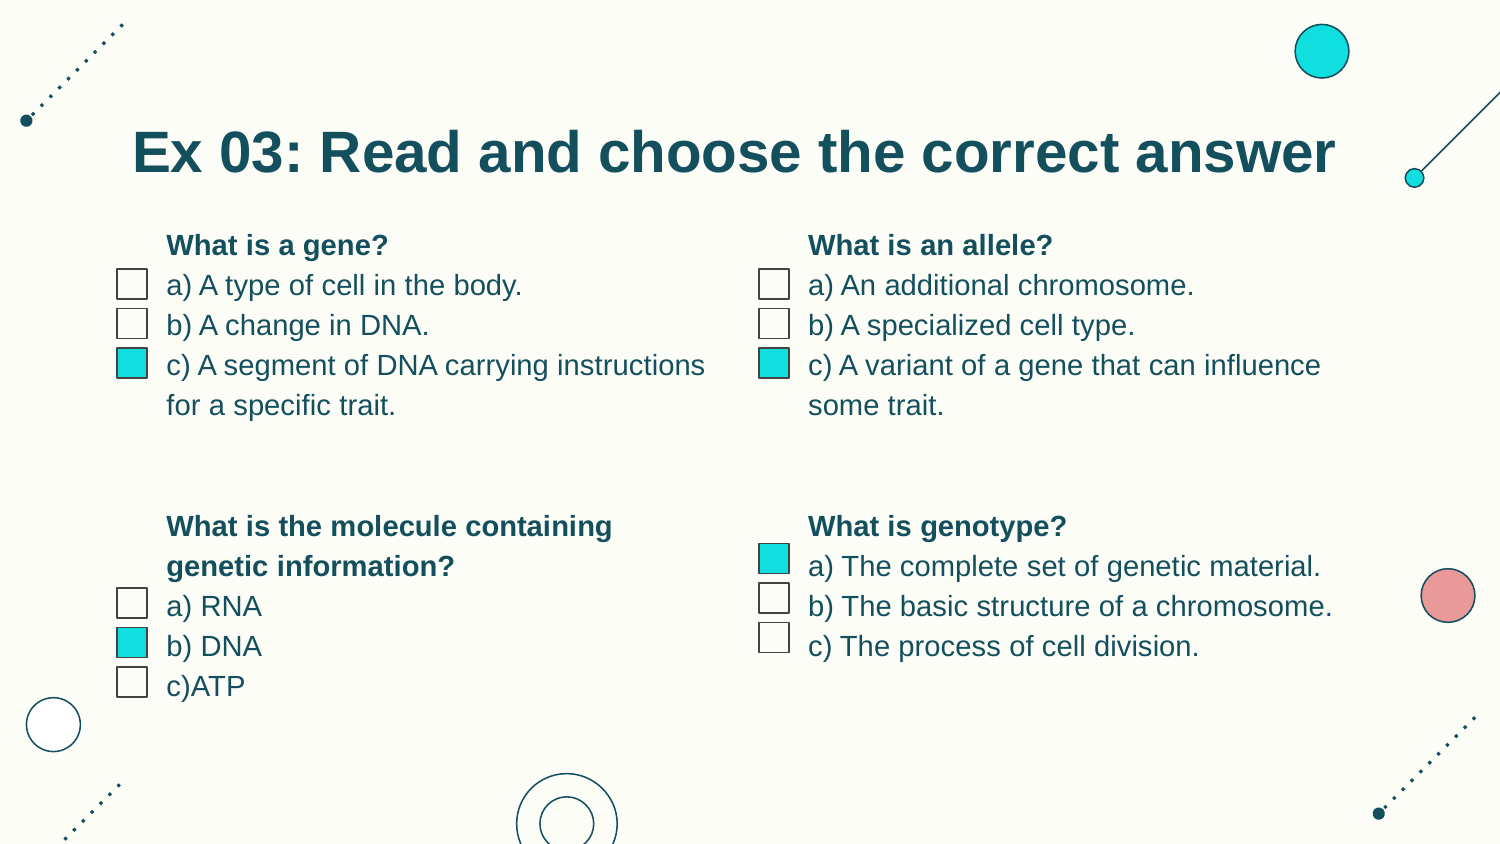

# Ex 03: Read and choose the correct answer
What is a gene?
a) A type of cell in the body.
b) A change in DNA.
c) A segment of DNA carrying instructions for a specific trait.

What is the molecule containing
genetic information?
a) RNA
b) DNA
c)ATP
What is an allele?
a) An additional chromosome.
b) A specialized cell type.
c) A variant of a gene that can influence some trait.

What is genotype?
a) The complete set of genetic material.
b) The basic structure of a chromosome.
c) The process of cell division.